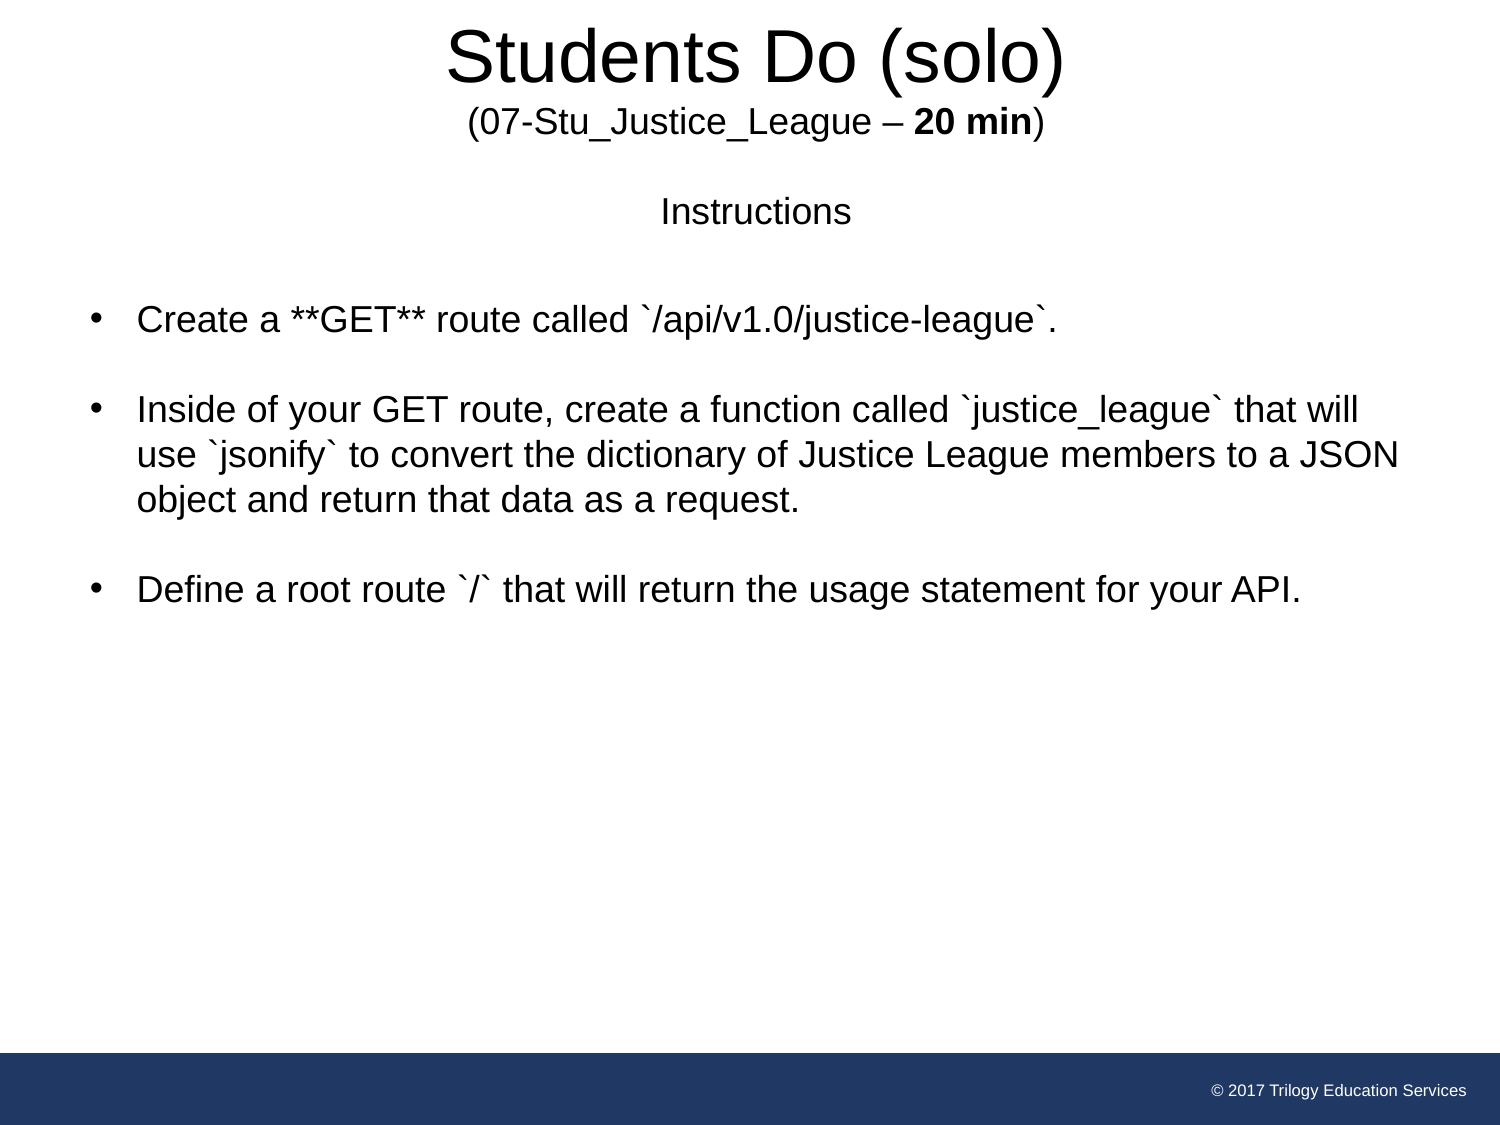

Students Do (solo)
(07-Stu_Justice_League – 20 min)
Instructions
Create a **GET** route called `/api/v1.0/justice-league`.

Inside of your GET route, create a function called `justice_league` that will use `jsonify` to convert the dictionary of Justice League members to a JSON object and return that data as a request.

Define a root route `/` that will return the usage statement for your API.

#